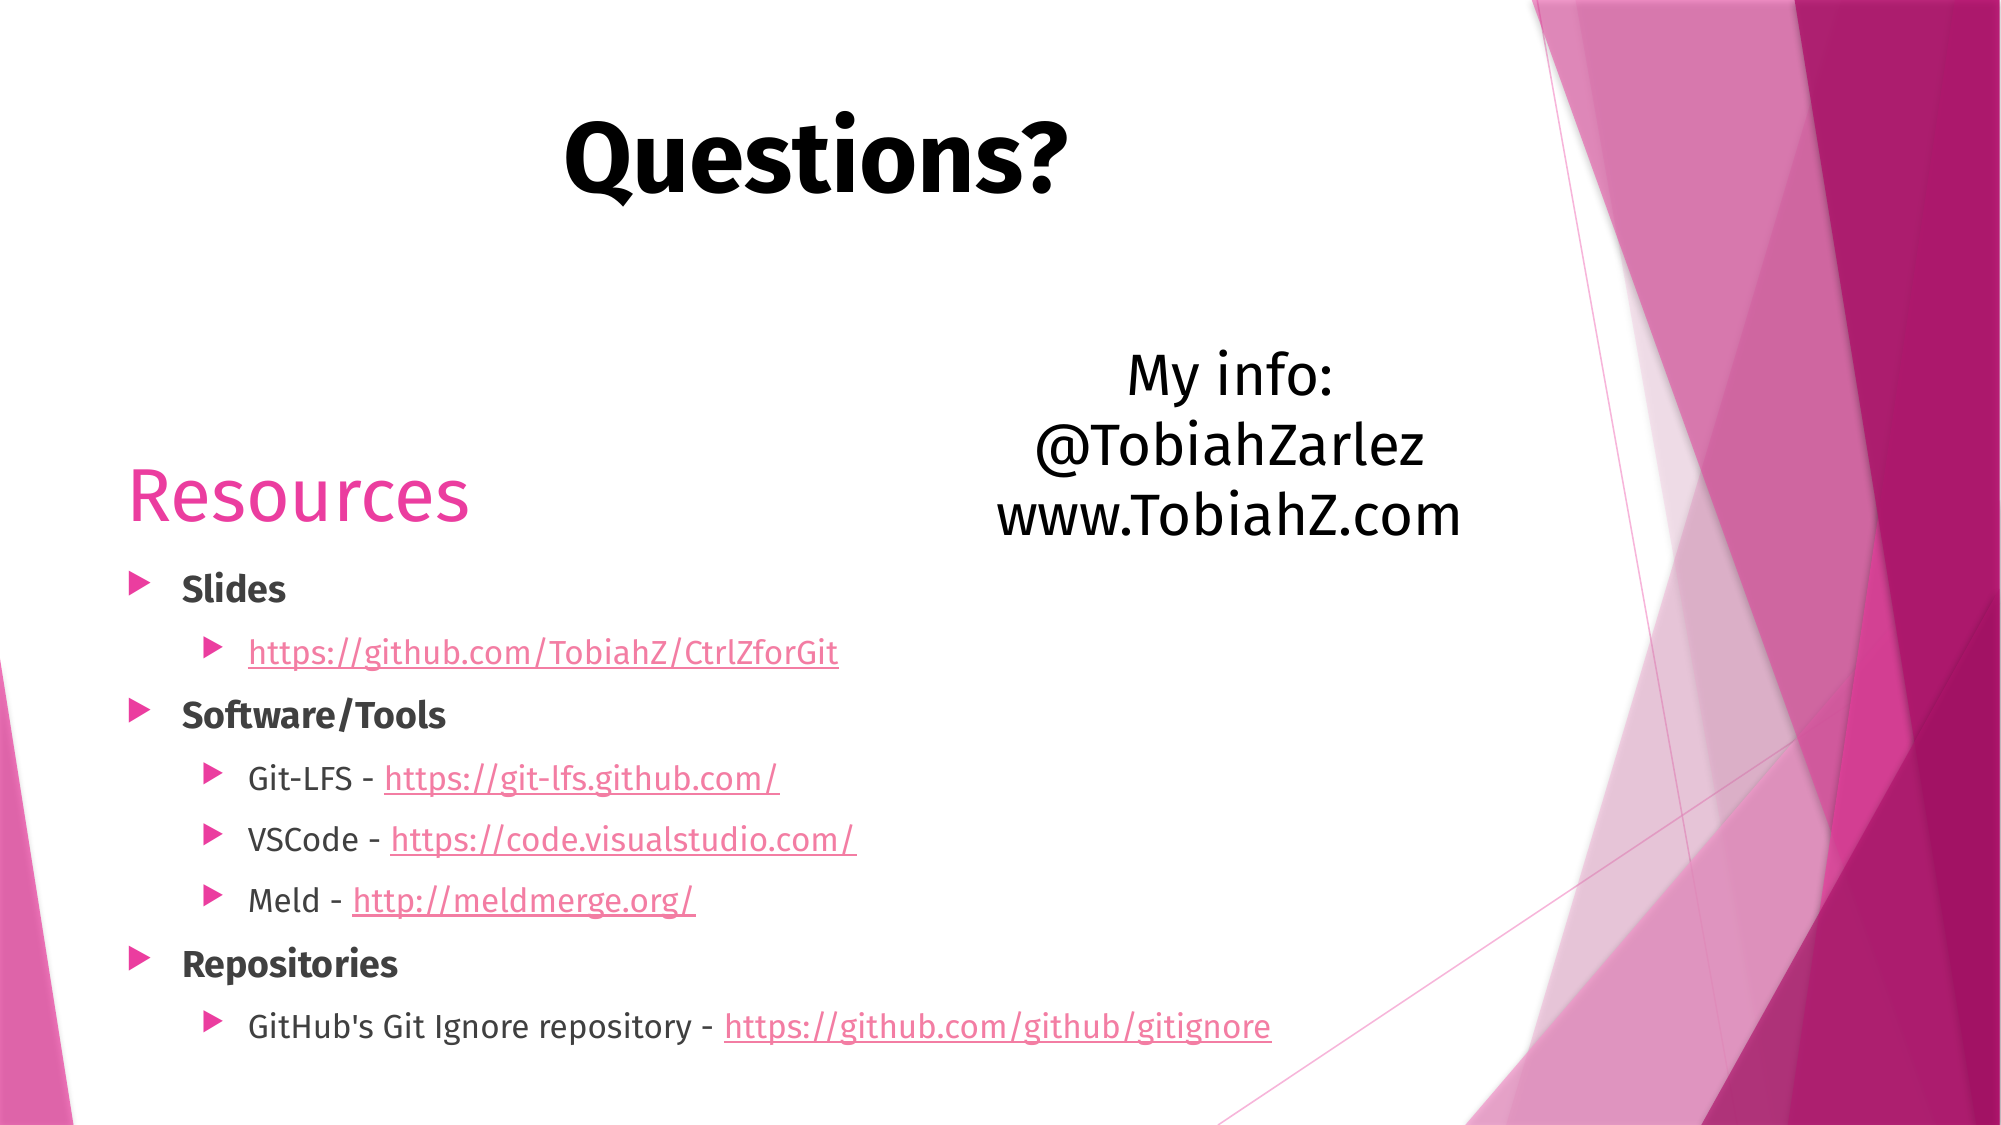

Questions?
My info:
@TobiahZarlez
www.TobiahZ.com
# Resources
Slides
https://github.com/TobiahZ/CtrlZforGit
Software/Tools
Git-LFS - https://git-lfs.github.com/
VSCode - https://code.visualstudio.com/
Meld - http://meldmerge.org/
Repositories
GitHub's Git Ignore repository - https://github.com/github/gitignore